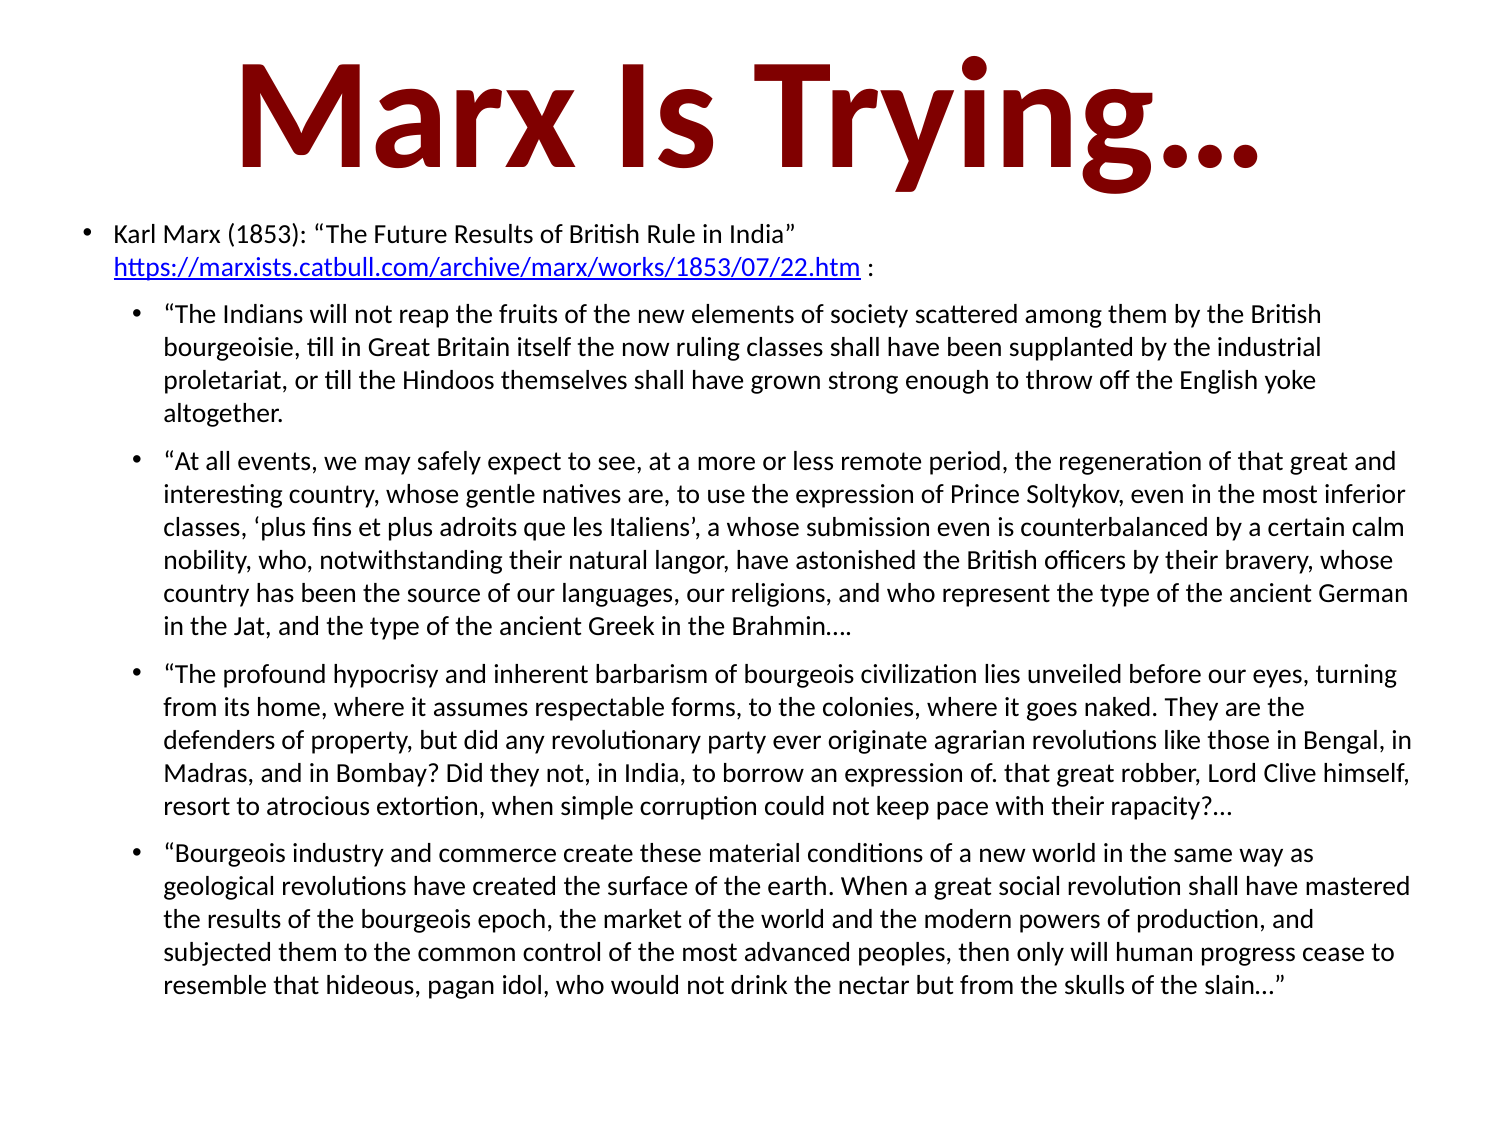

Marx Is Trying…
Karl Marx (1853): “The Future Results of British Rule in India” https://marxists.catbull.com/archive/marx/works/1853/07/22.htm :
“The Indians will not reap the fruits of the new elements of society scattered among them by the British bourgeoisie, till in Great Britain itself the now ruling classes shall have been supplanted by the industrial proletariat, or till the Hindoos themselves shall have grown strong enough to throw off the English yoke altogether.
“At all events, we may safely expect to see, at a more or less remote period, the regeneration of that great and interesting country, whose gentle natives are, to use the expression of Prince Soltykov, even in the most inferior classes, ‘plus fins et plus adroits que les Italiens’, a whose submission even is counterbalanced by a certain calm nobility, who, notwithstanding their natural langor, have astonished the British officers by their bravery, whose country has been the source of our languages, our religions, and who represent the type of the ancient German in the Jat, and the type of the ancient Greek in the Brahmin….
“The profound hypocrisy and inherent barbarism of bourgeois civilization lies unveiled before our eyes, turning from its home, where it assumes respectable forms, to the colonies, where it goes naked. They are the defenders of property, but did any revolutionary party ever originate agrarian revolutions like those in Bengal, in Madras, and in Bombay? Did they not, in India, to borrow an expression of. that great robber, Lord Clive himself, resort to atrocious extortion, when simple corruption could not keep pace with their rapacity?…
“Bourgeois industry and commerce create these material conditions of a new world in the same way as geological revolutions have created the surface of the earth. When a great social revolution shall have mastered the results of the bourgeois epoch, the market of the world and the modern powers of production, and subjected them to the common control of the most advanced peoples, then only will human progress cease to resemble that hideous, pagan idol, who would not drink the nectar but from the skulls of the slain…”